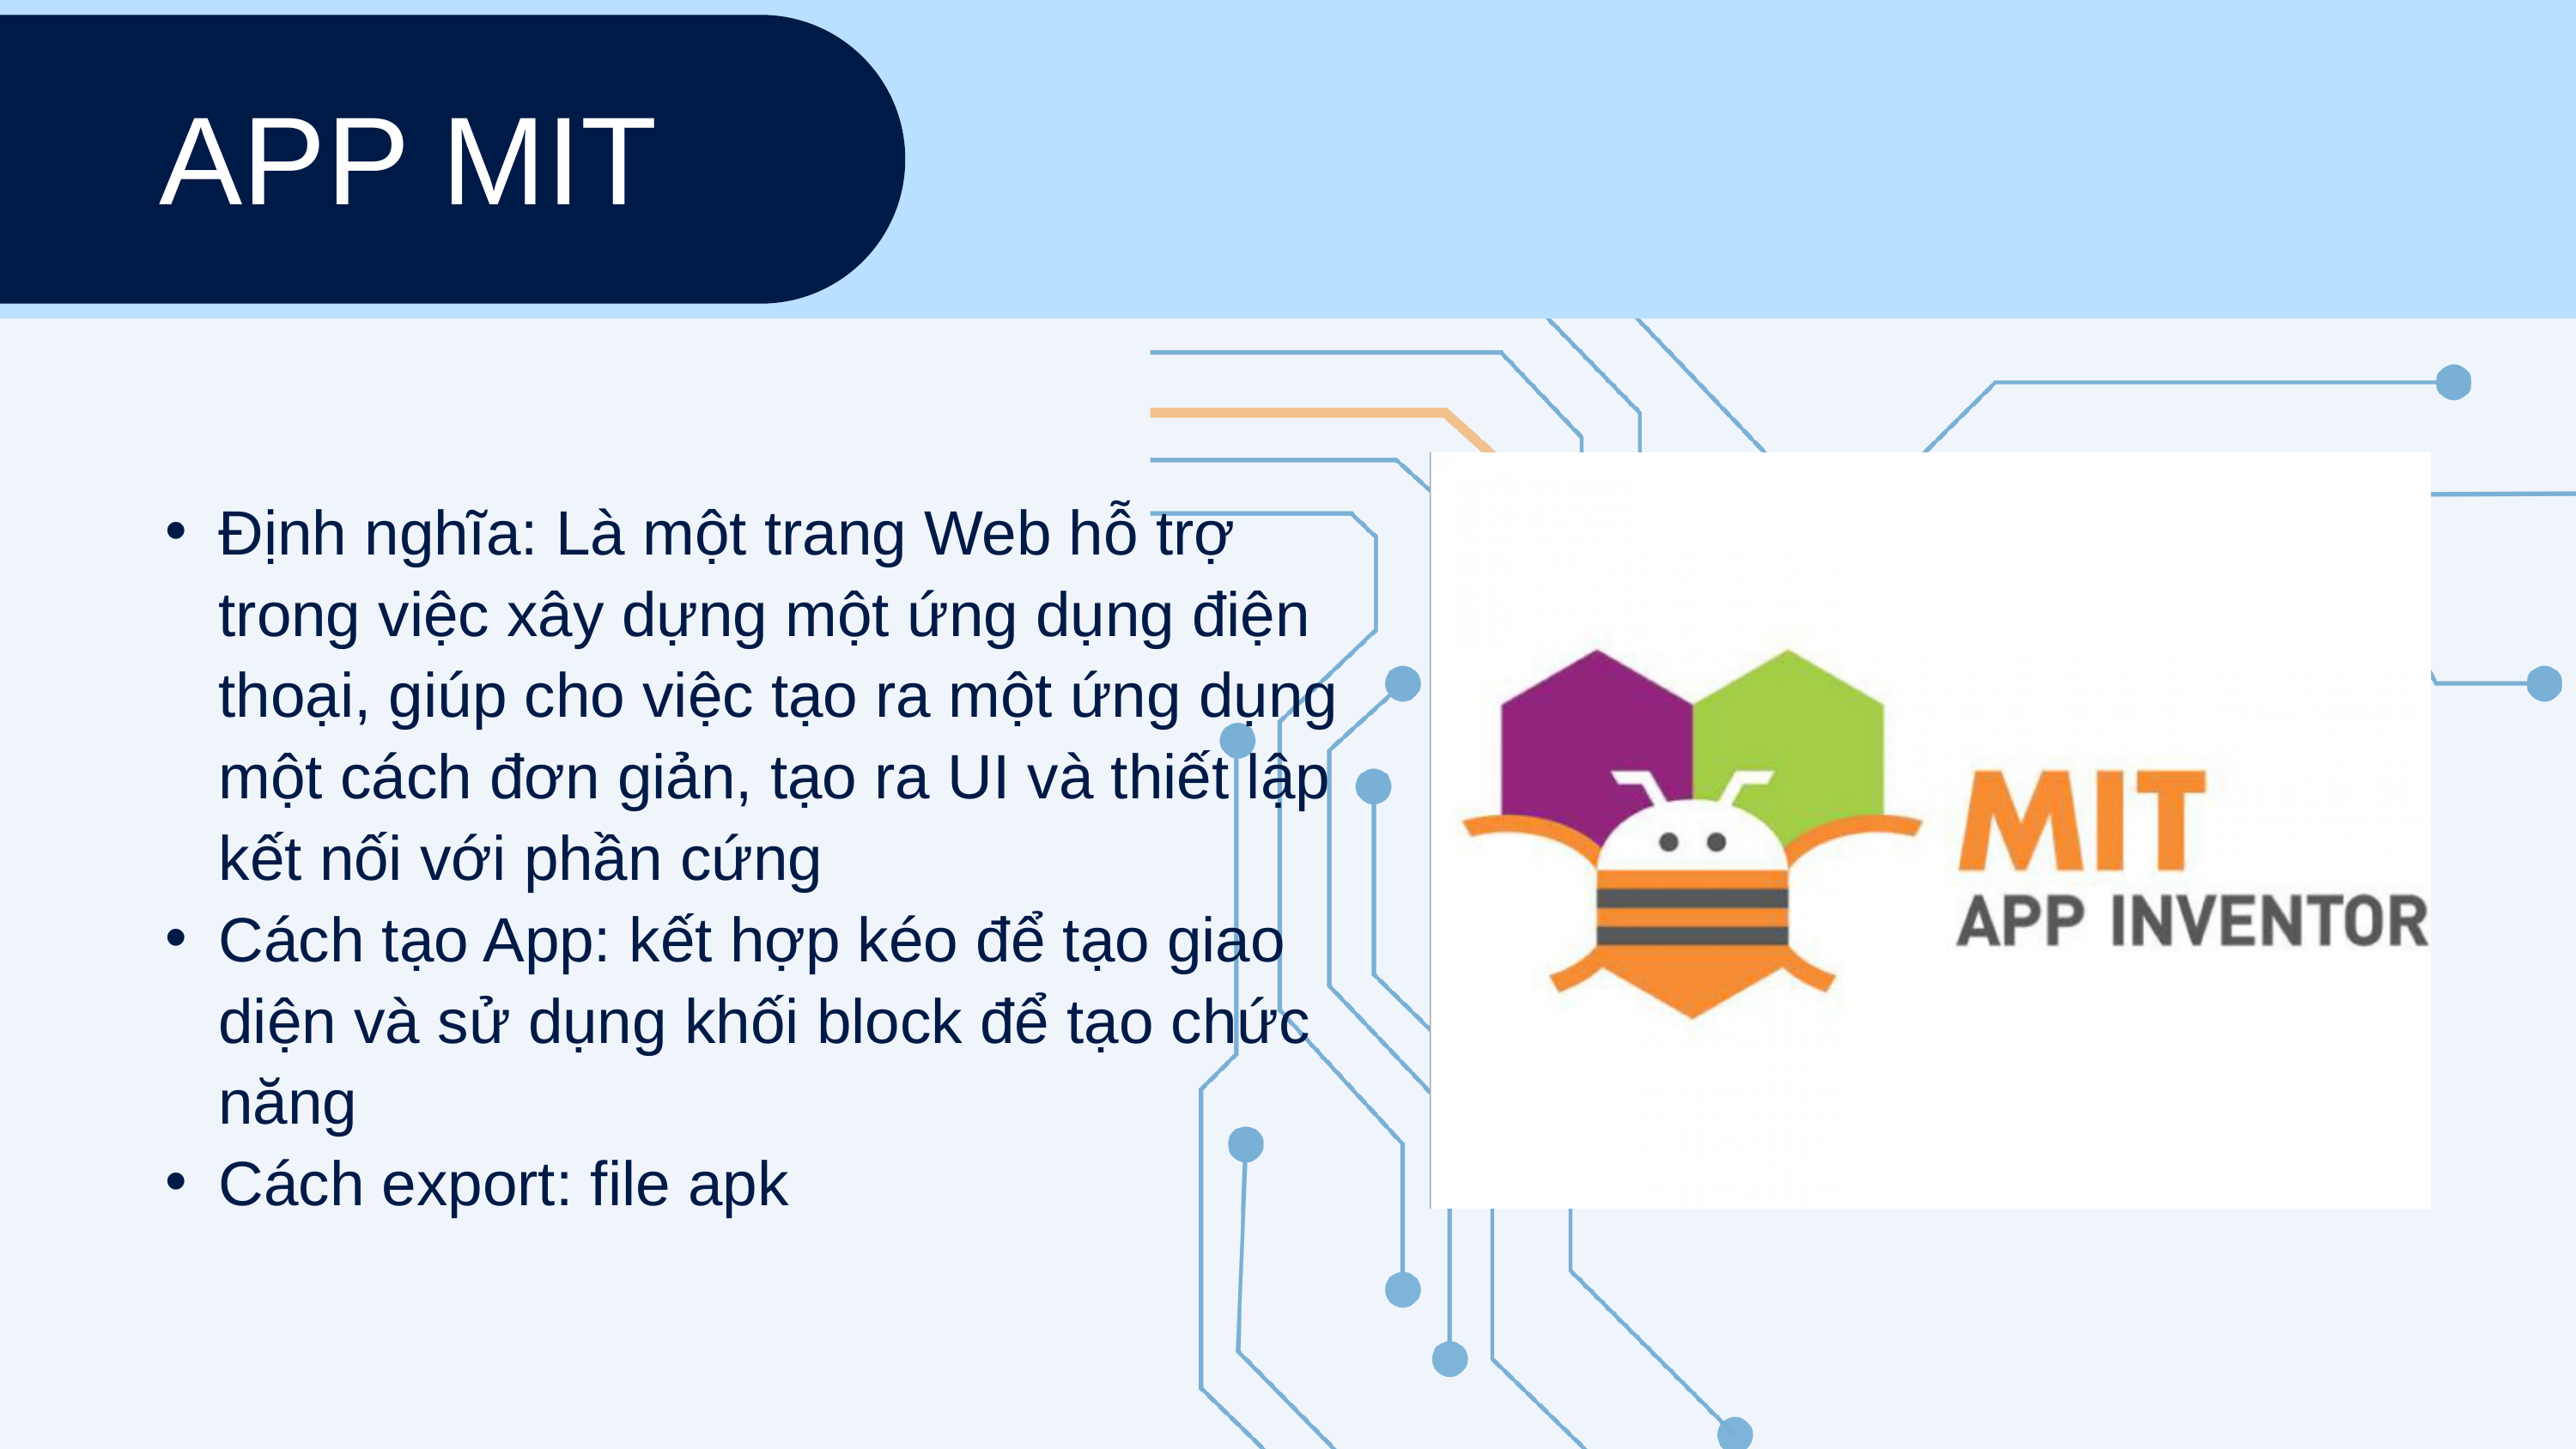

APP MIT

Định nghĩa: Là một trang Web hỗ trợ trong việc xây dựng một ứng dụng điện thoại, giúp cho việc tạo ra một ứng dụng một cách đơn giản, tạo ra UI và thiết lập kết nối với phần cứng
Cách tạo App: kết hợp kéo để tạo giao diện và sử dụng khối block để tạo chức năng
Cách export: file apk